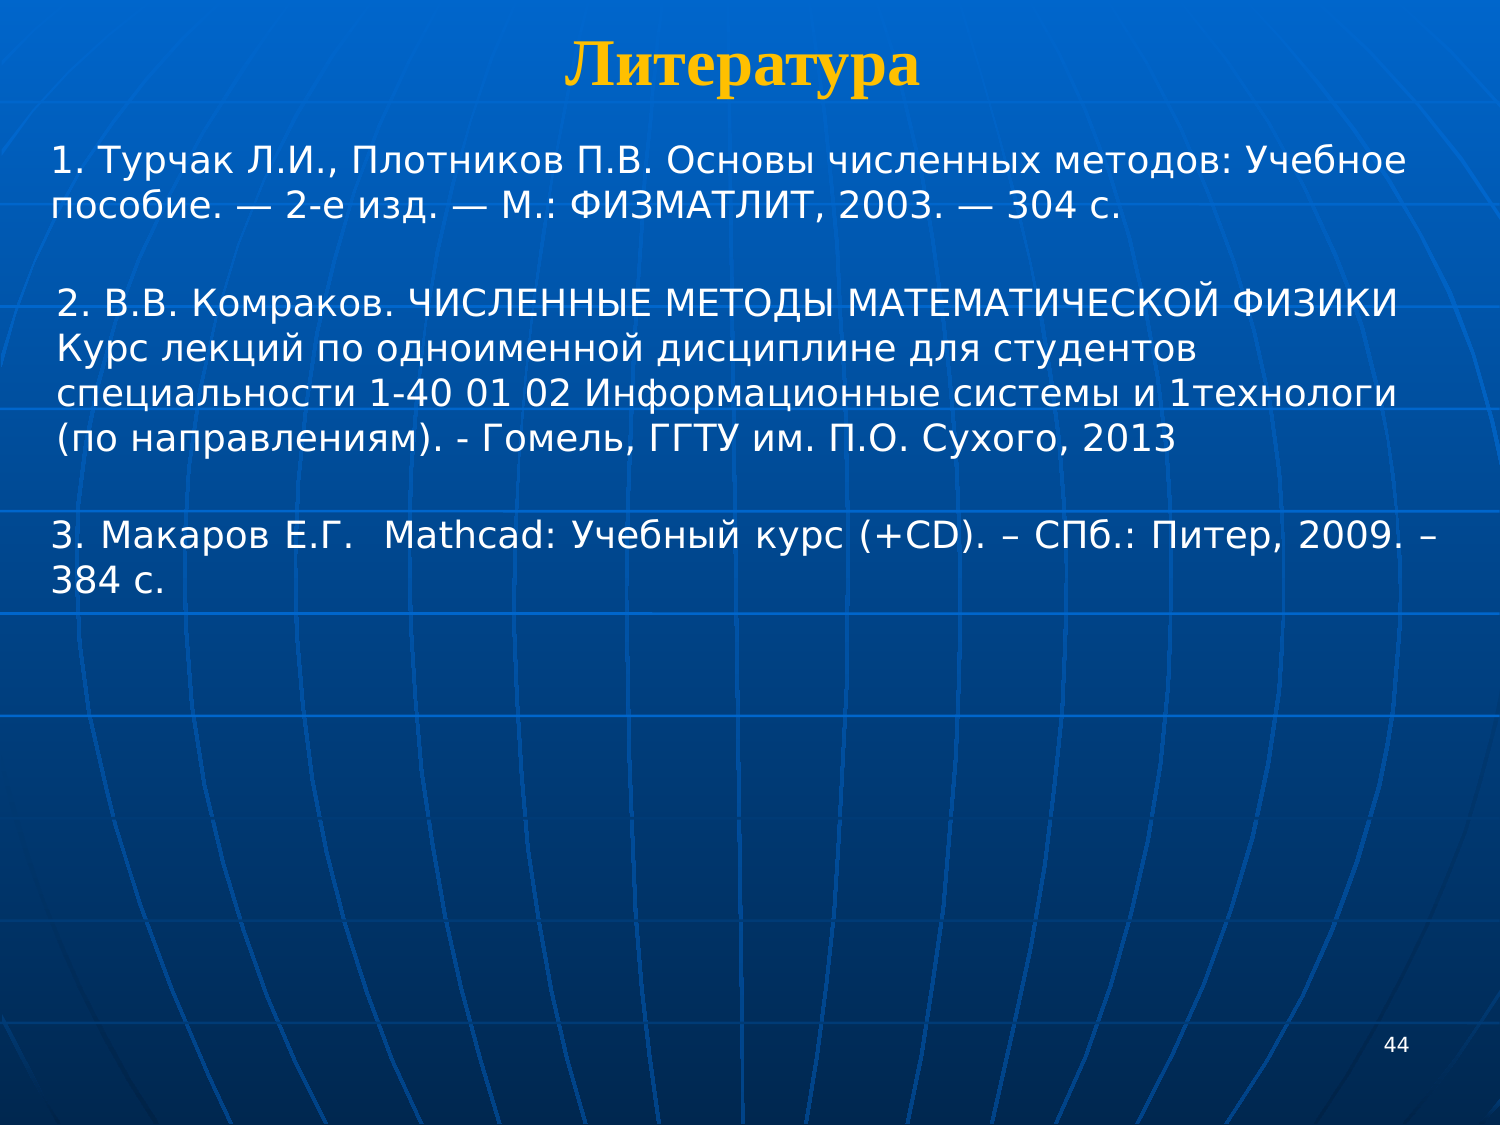

Литература

1. Турчак Л.И., Плотников П.В. Основы численных методов: Учебное
пособие. — 2-е изд. — М.: ФИЗМАТЛИТ, 2003. — 304 с.
2. В.В. Комраков. ЧИСЛЕННЫЕ МЕТОДЫ МАТЕМАТИЧЕСКОЙ ФИЗИКИ Курс лекций по одноименной дисциплине для студентов специальности 1-40 01 02 Информационные системы и 1технологи (по направлениям). - Гомель, ГГТУ им. П.О. Сухого, 2013
3. Макаров Е.Г.  Mathcad: Учебный курс (+CD). – СПб.: Питер, 2009. – 384 с.
44